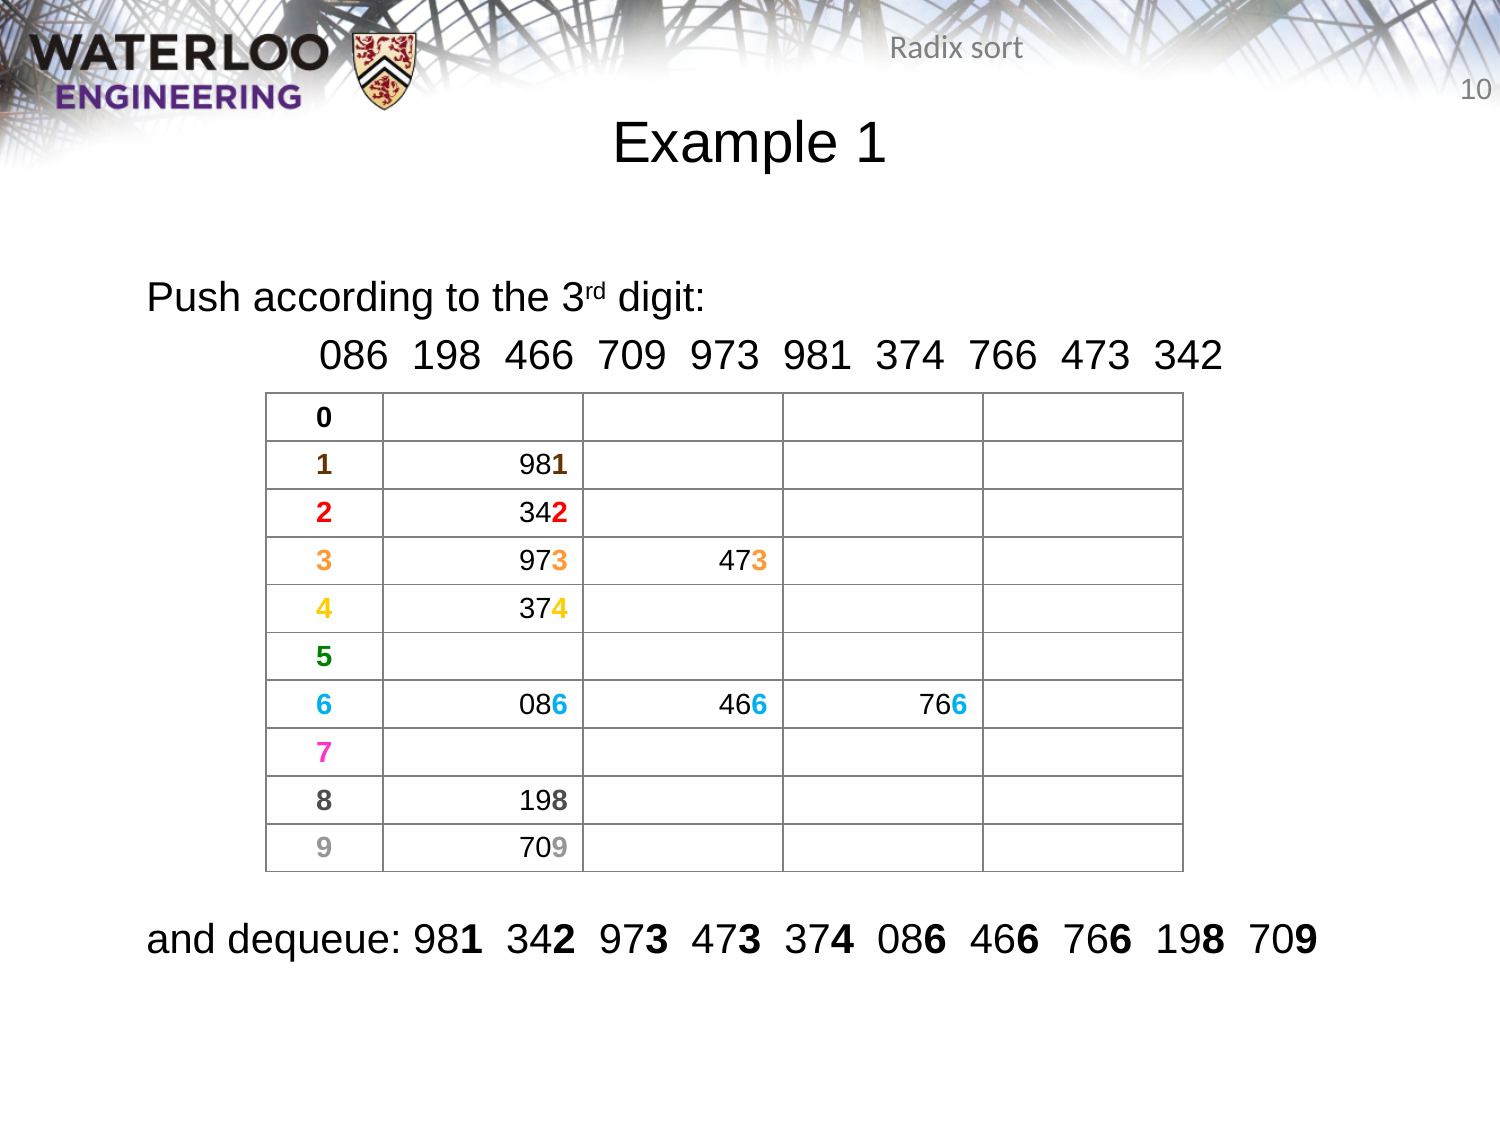

# Example 1
	Push according to the 3rd digit:
		  086  198  466  709  973  981  374  766  473  342

	and dequeue: 981  342  973  473  374  086  466  766  198  709
| 0 |  |  |  |  |
| --- | --- | --- | --- | --- |
| 1 | 981 |  |  |  |
| 2 | 342 |  |  |  |
| 3 | 973 | 473 |  |  |
| 4 | 374 |  |  |  |
| 5 |  |  |  |  |
| 6 | 086 | 466 | 766 |  |
| 7 |  |  |  |  |
| 8 | 198 |  |  |  |
| 9 | 709 |  |  |  |